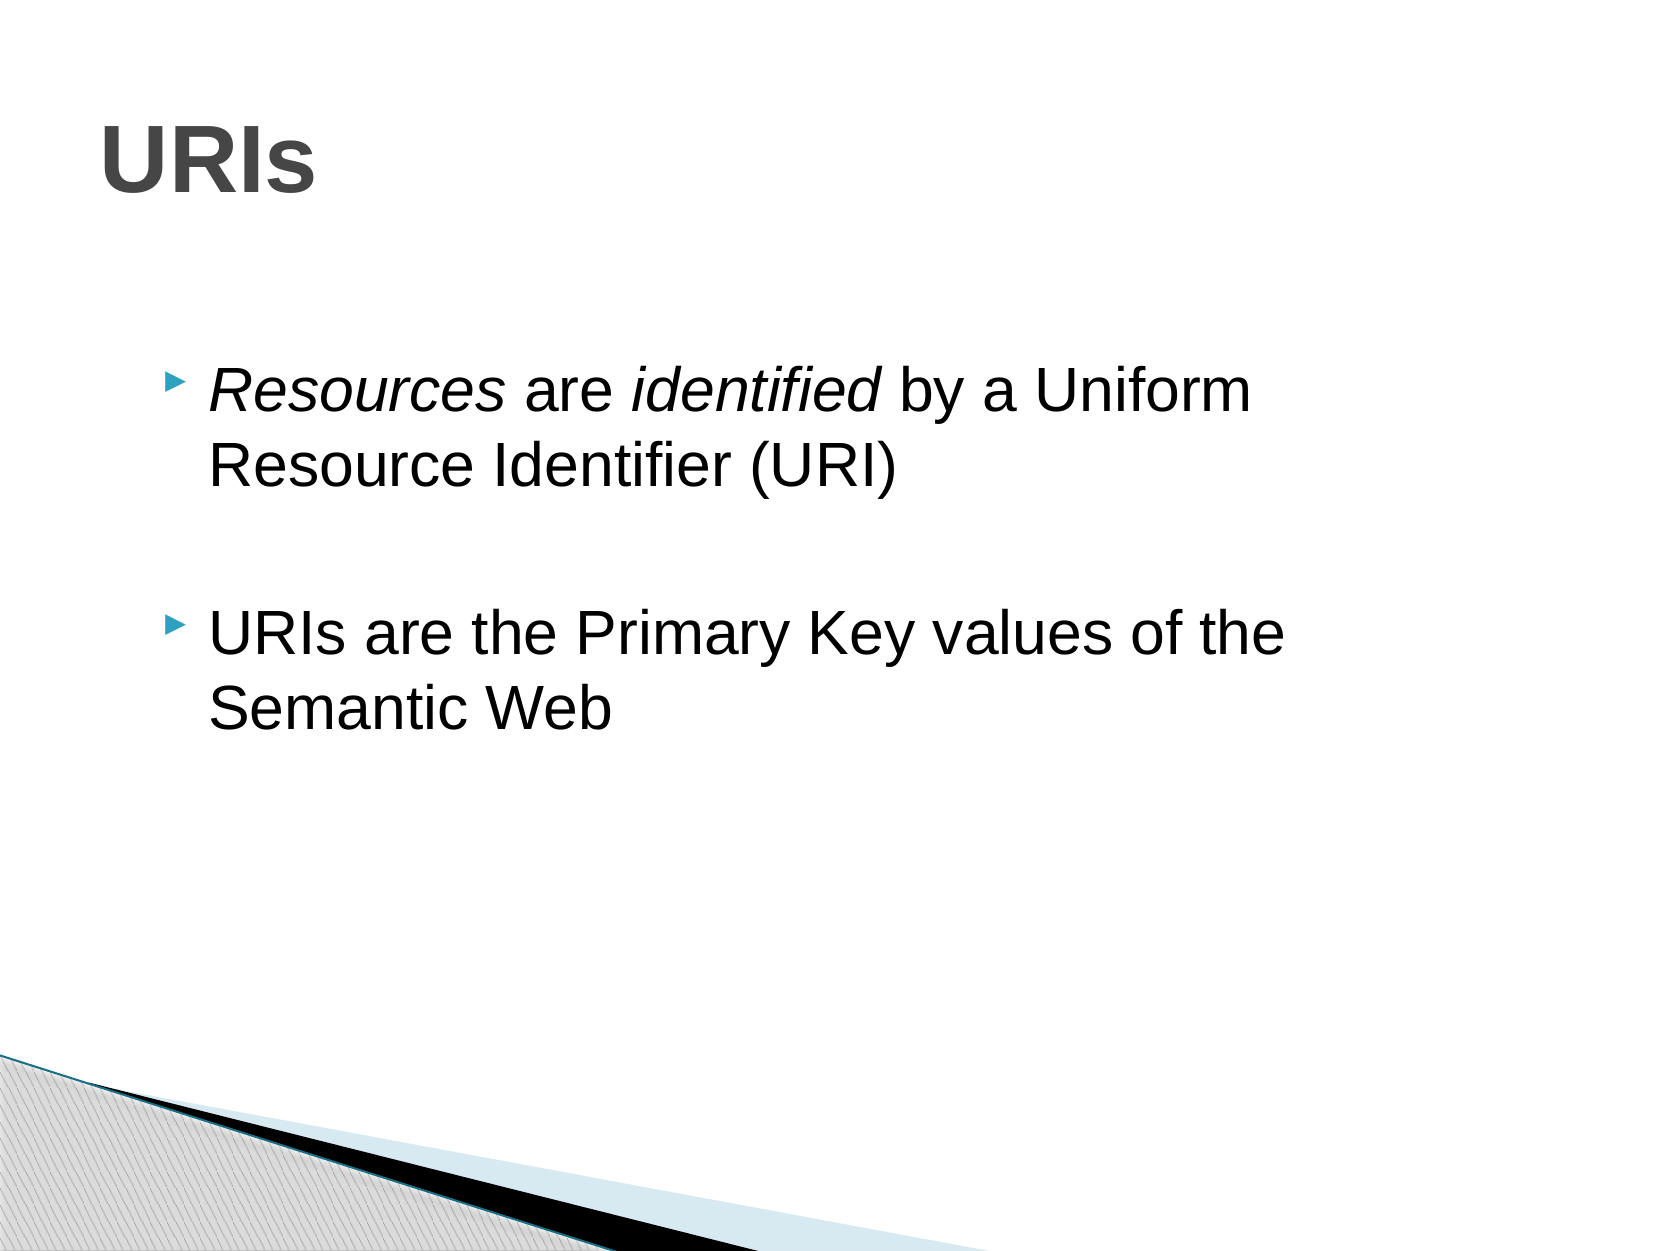

# URIs
Resources are identified by a Uniform Resource Identifier (URI)

URIs are the Primary Key values of the Semantic Web